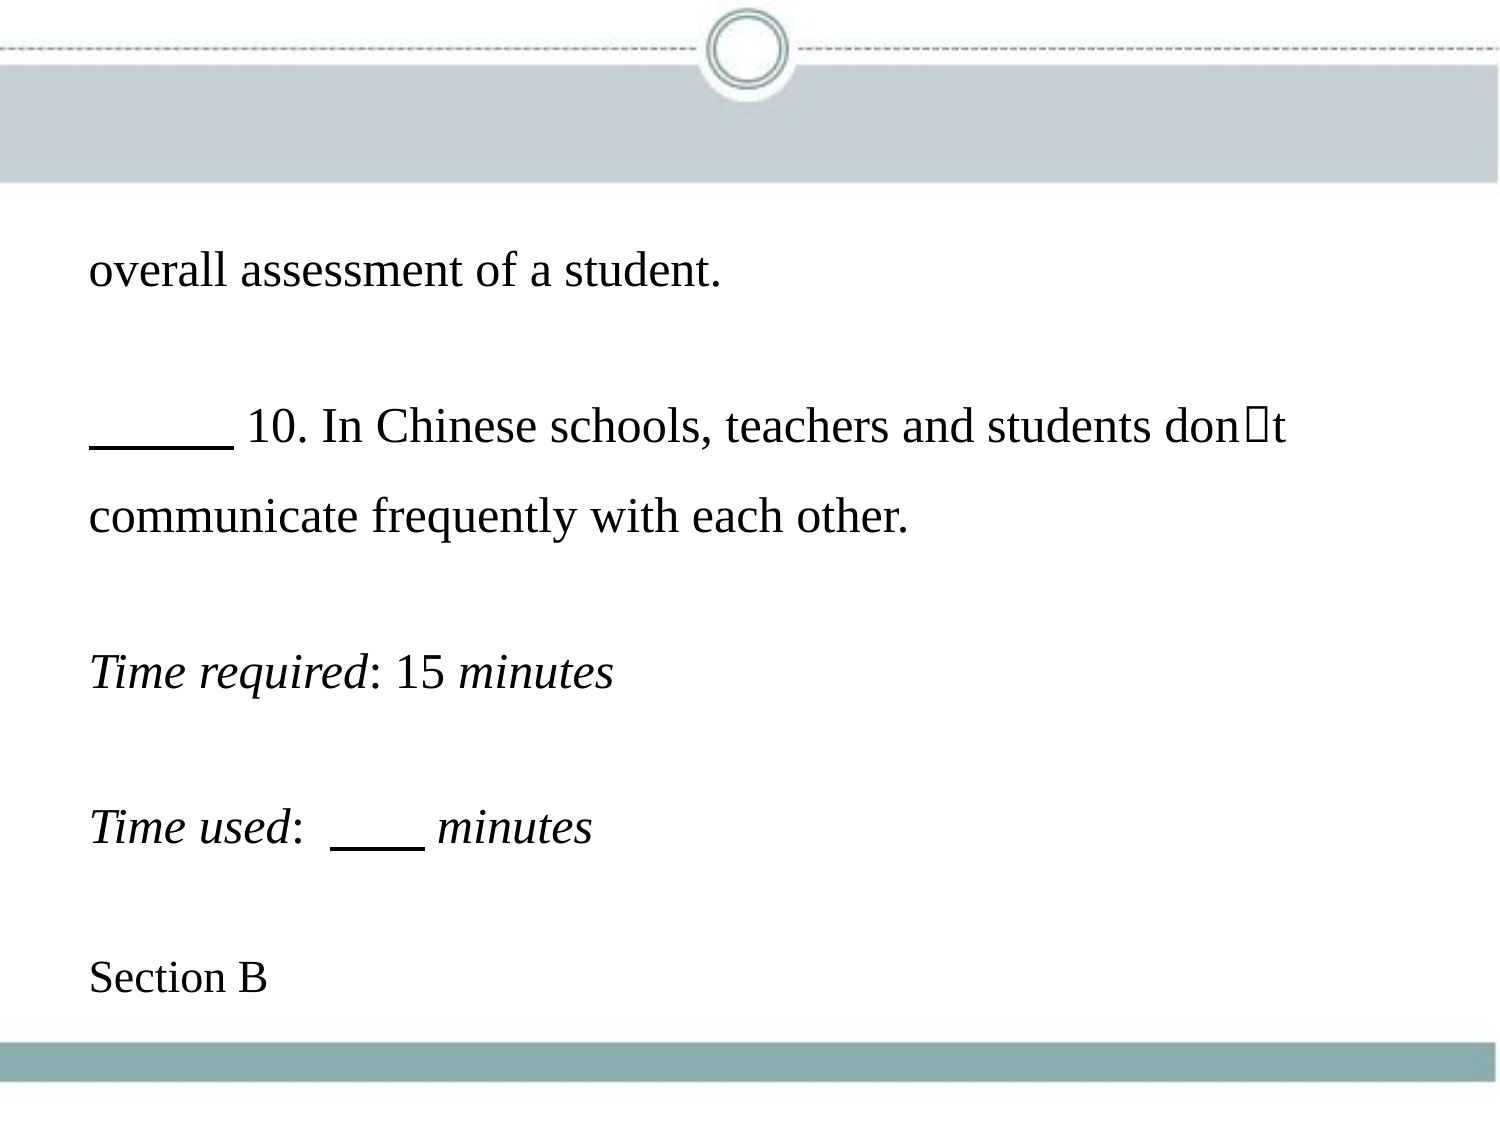

overall assessment of a student.
　　    10. In Chinese schools, teachers and students don􀆳t
communicate frequently with each other.
Time required: 15 minutes
Time used: 　    minutes
Section B